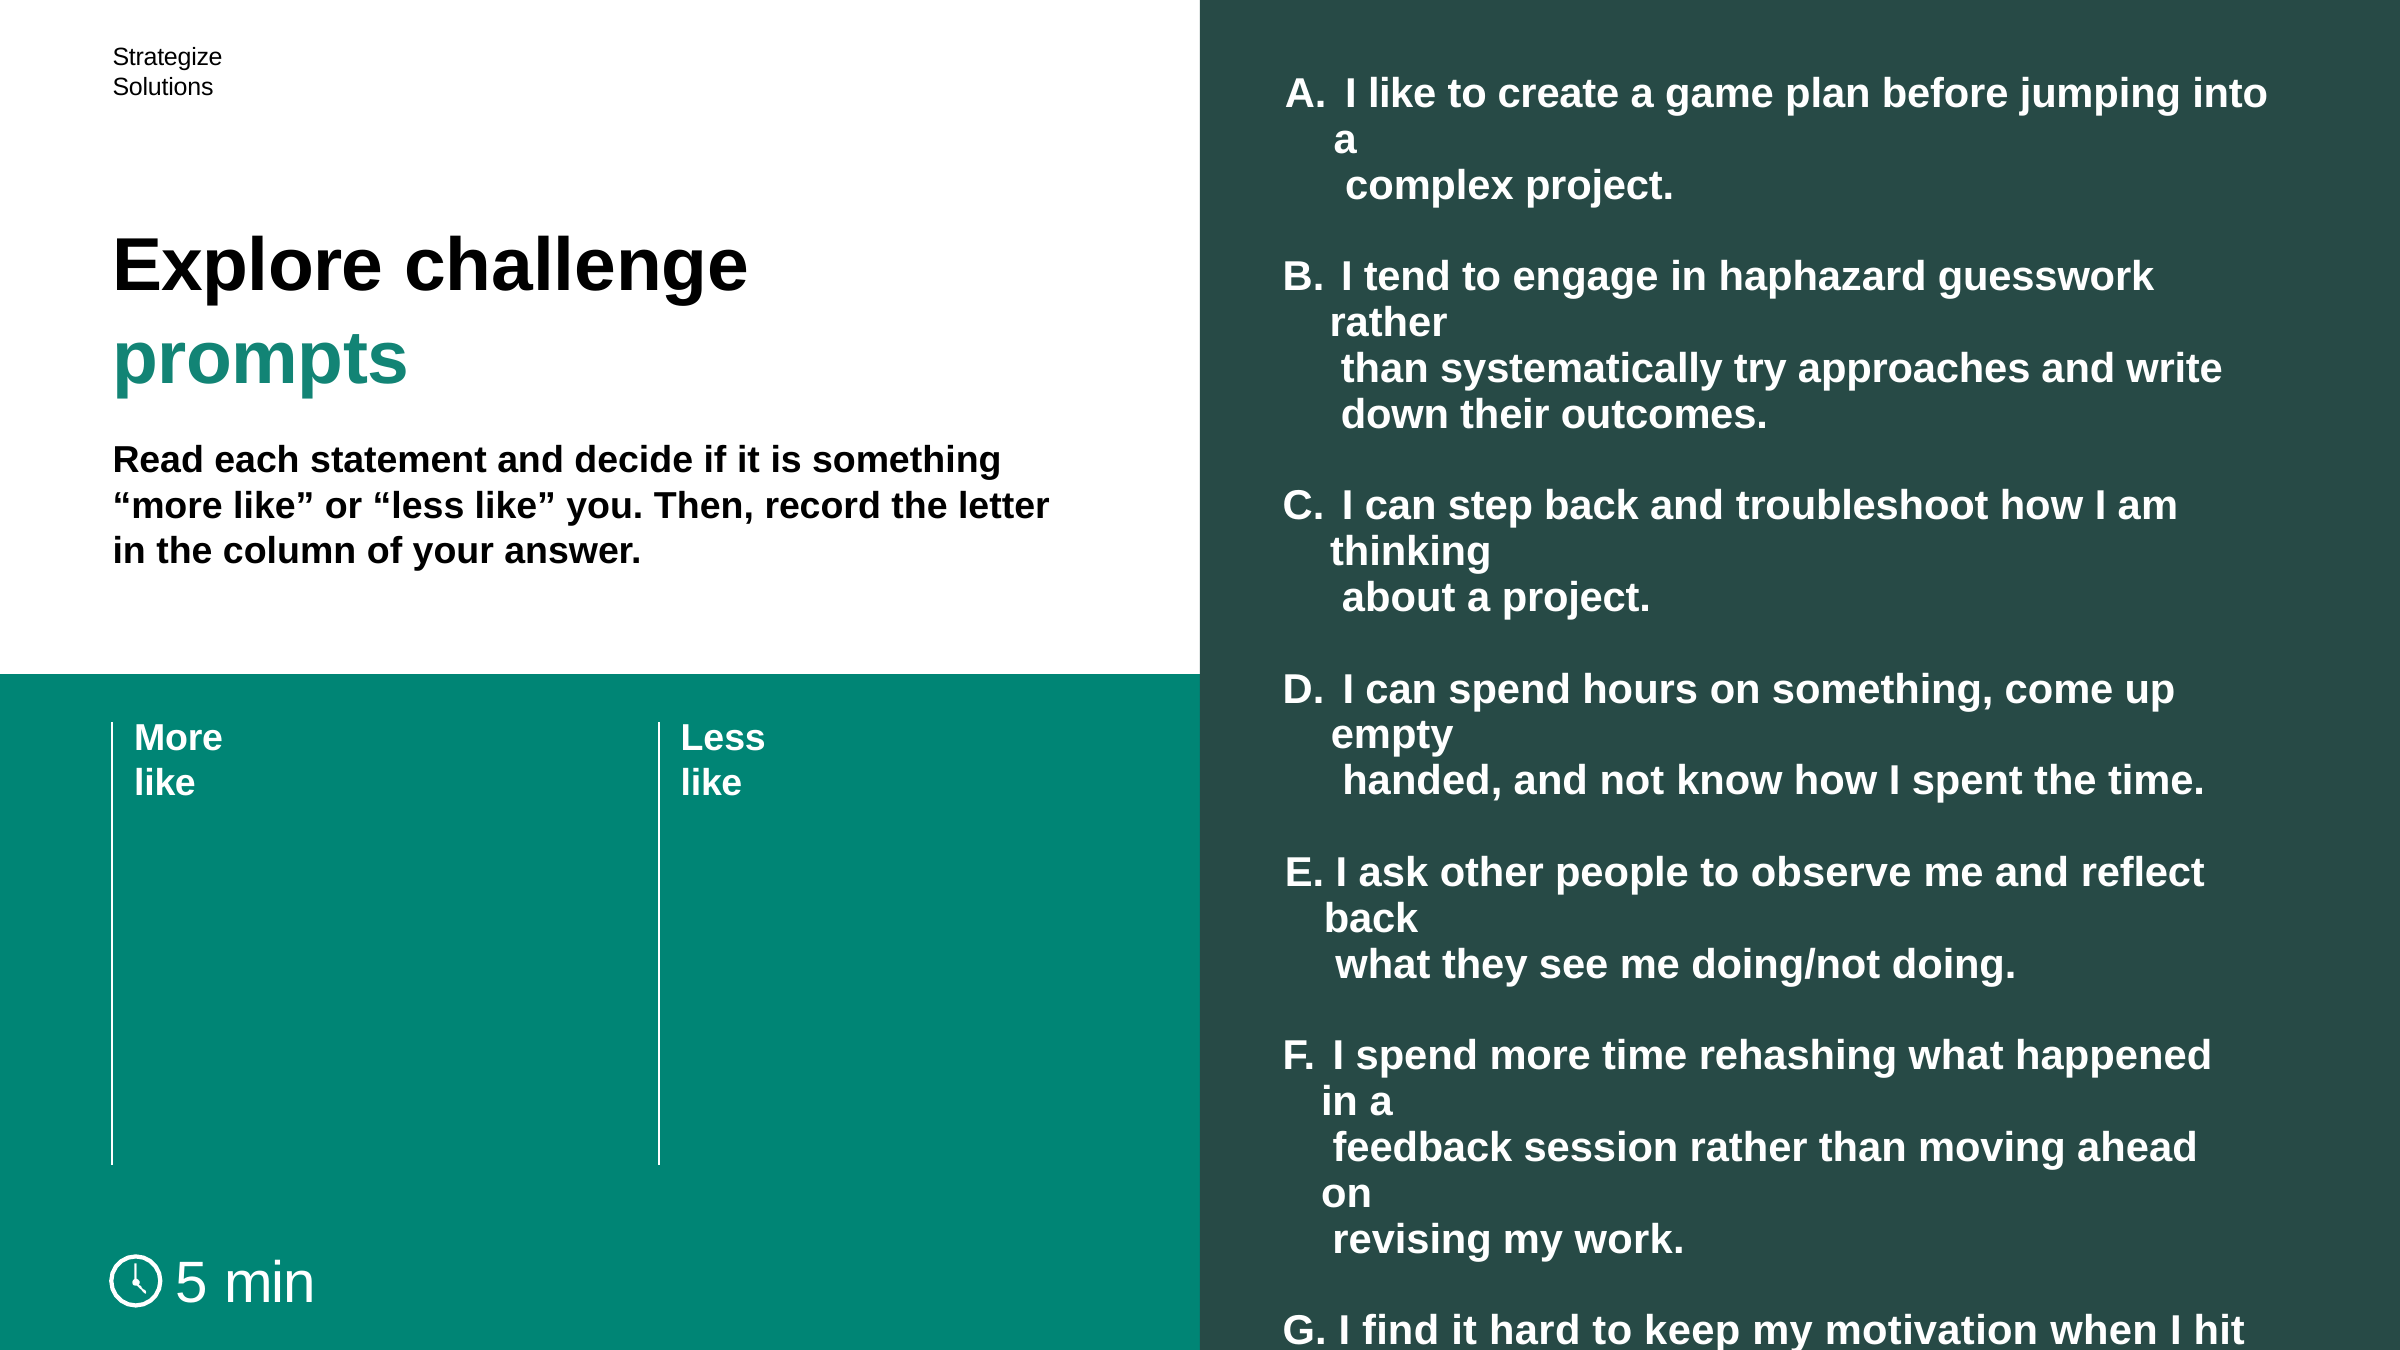

Strategize Solutions
 I like to create a game plan before jumping into a
 complex project.
 I tend to engage in haphazard guesswork rather
 than systematically try approaches and write
 down their outcomes.
 I can step back and troubleshoot how I am thinking
 about a project.
 I can spend hours on something, come up empty
 handed, and not know how I spent the time.
 I ask other people to observe me and reflect back
 what they see me doing/not doing.
 I spend more time rehashing what happened in a
 feedback session rather than moving ahead on
 revising my work.
 I find it hard to keep my motivation when I hit a
 setback.
 I spend a lot of energy worrying about
 deadlines.
#
Explore challenge
prompts
Read each statement and decide if it is something  “more like” or “less like” you. Then, record the letter
in the column of your answer.

More like
Less like

5 min

63